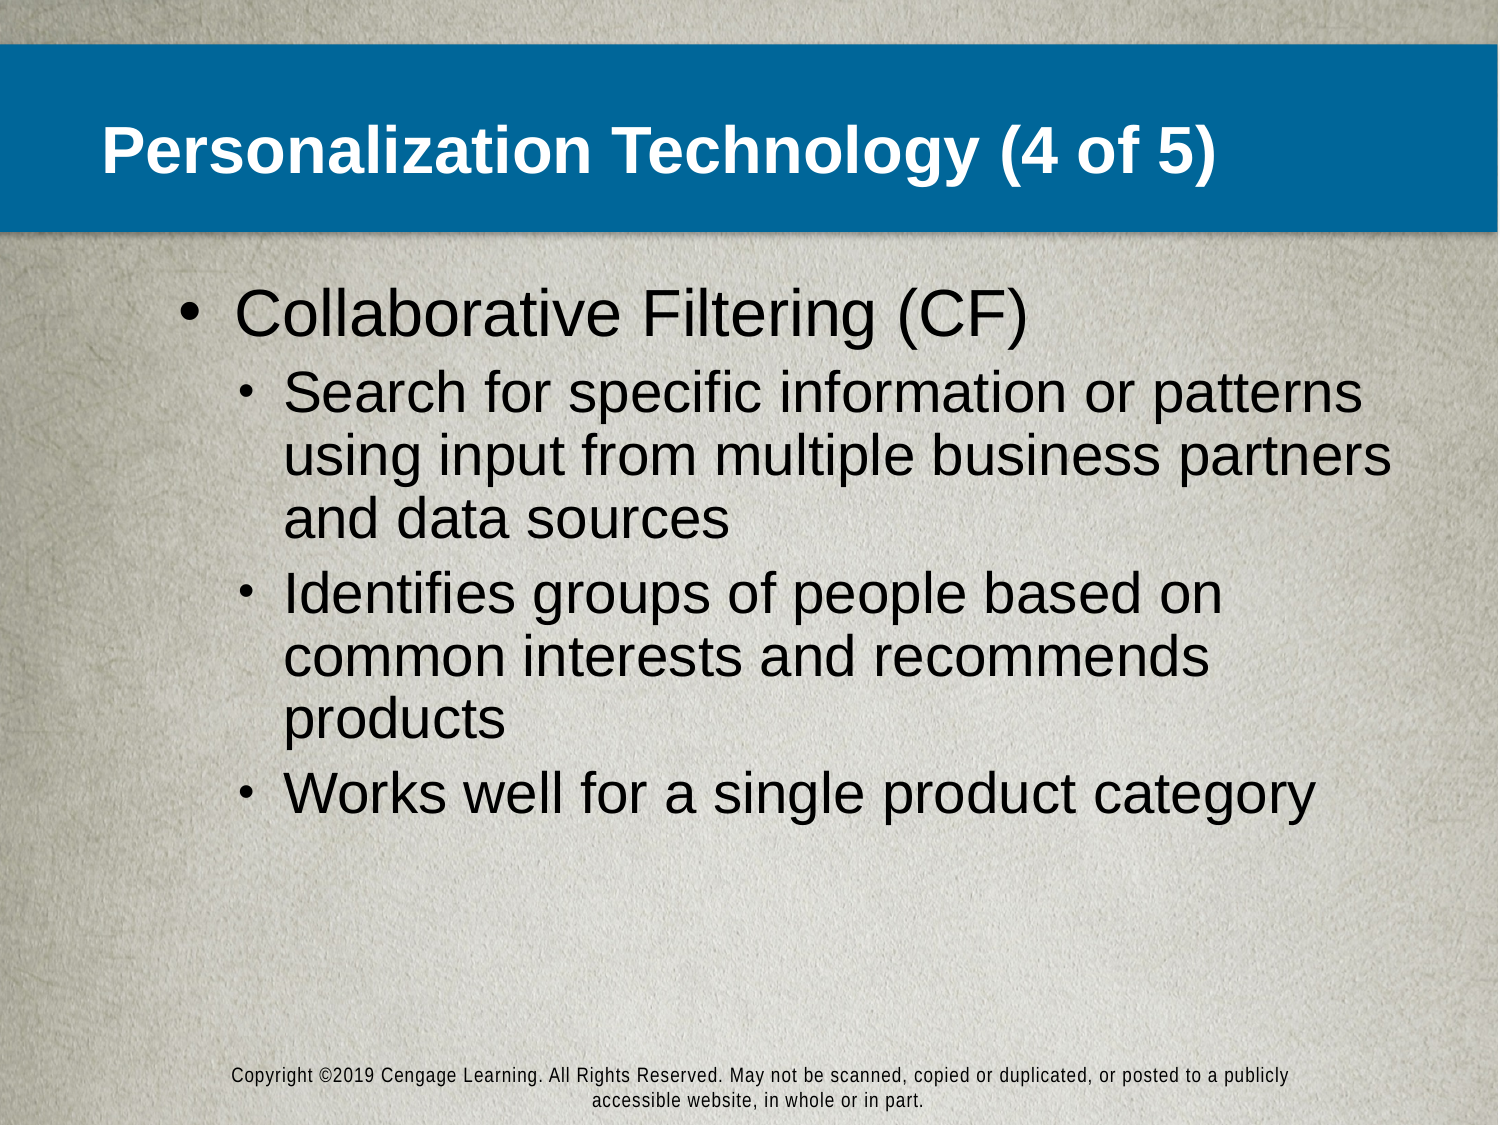

# Personalization Technology (4 of 5)
Collaborative Filtering (CF)
Search for specific information or patterns using input from multiple business partners and data sources
Identifies groups of people based on common interests and recommends products
Works well for a single product category